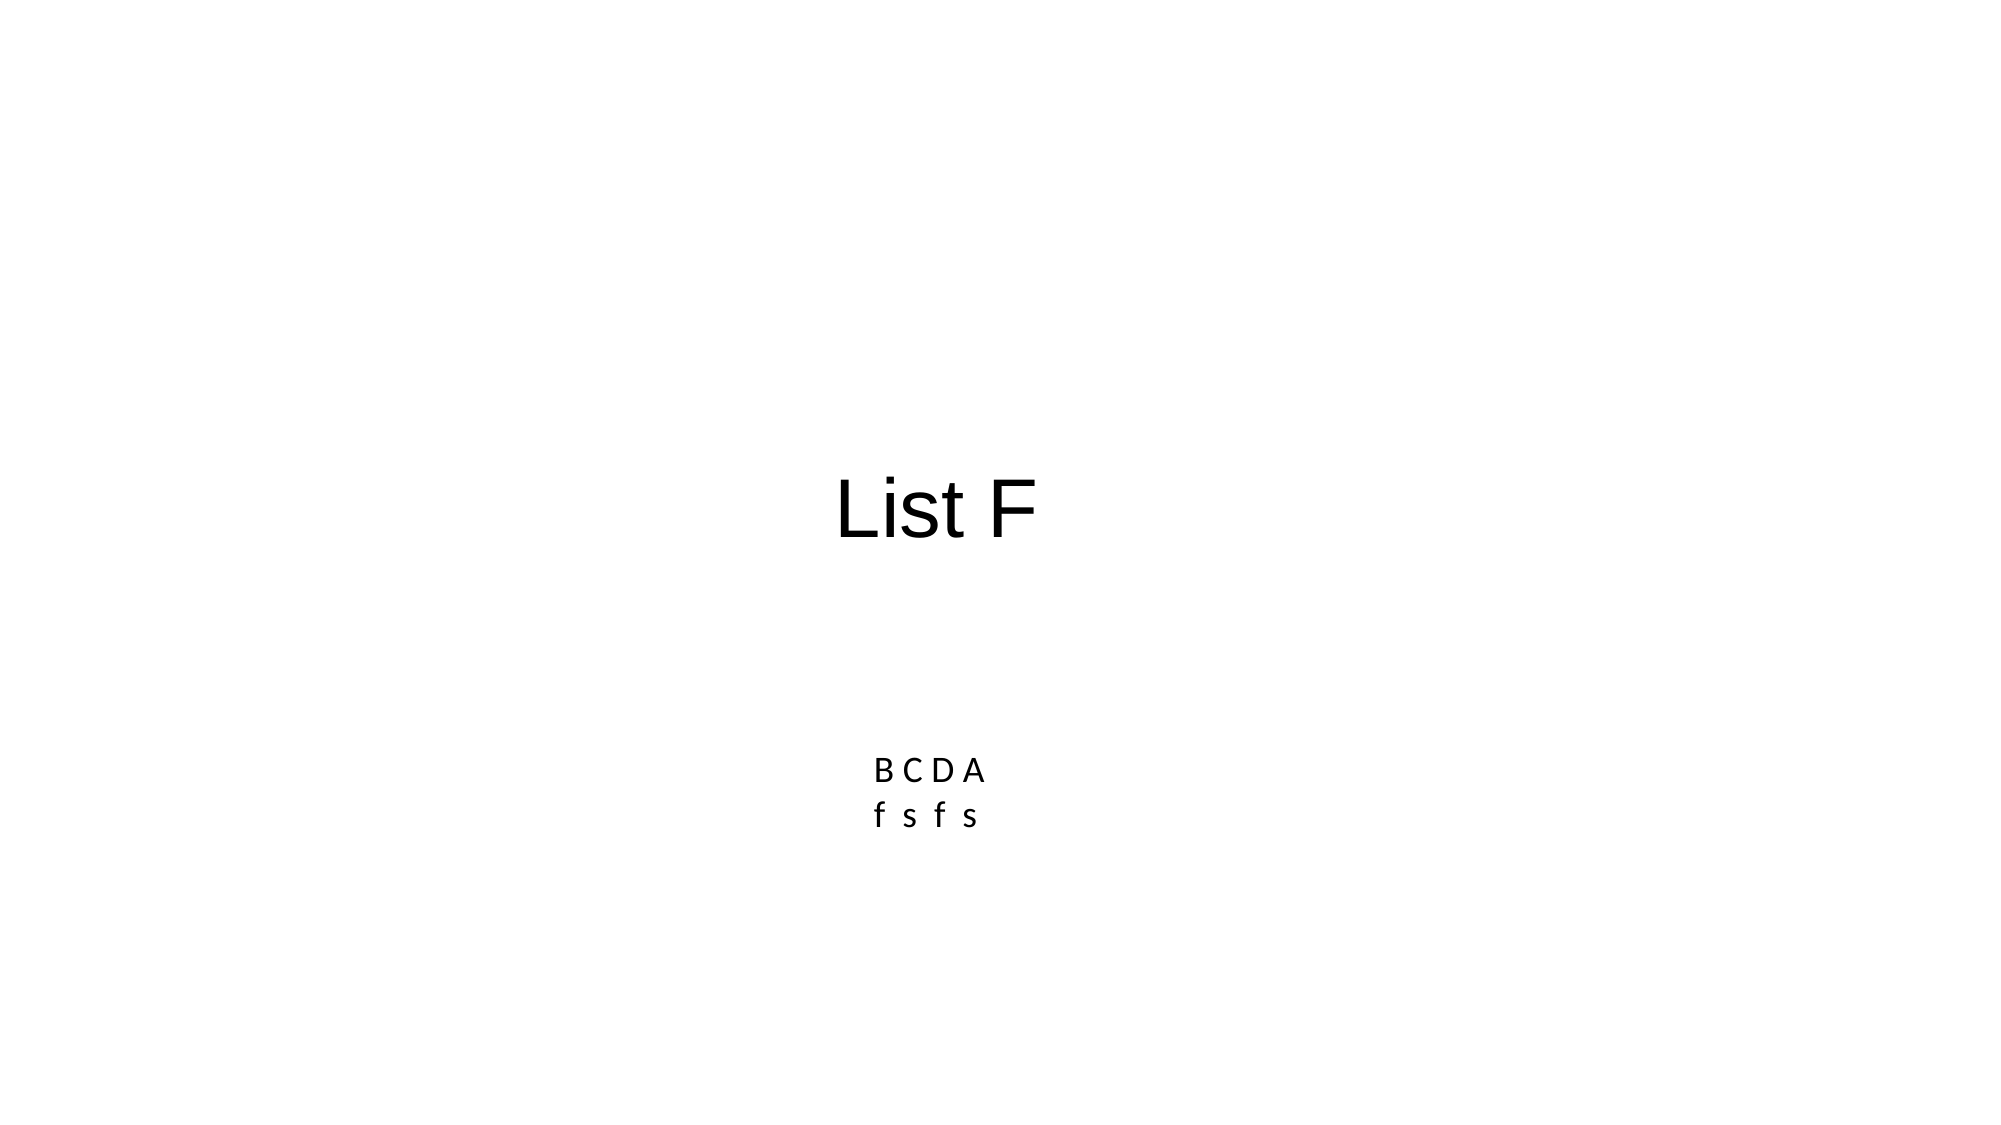

List F
B C D A
f  s  f  s